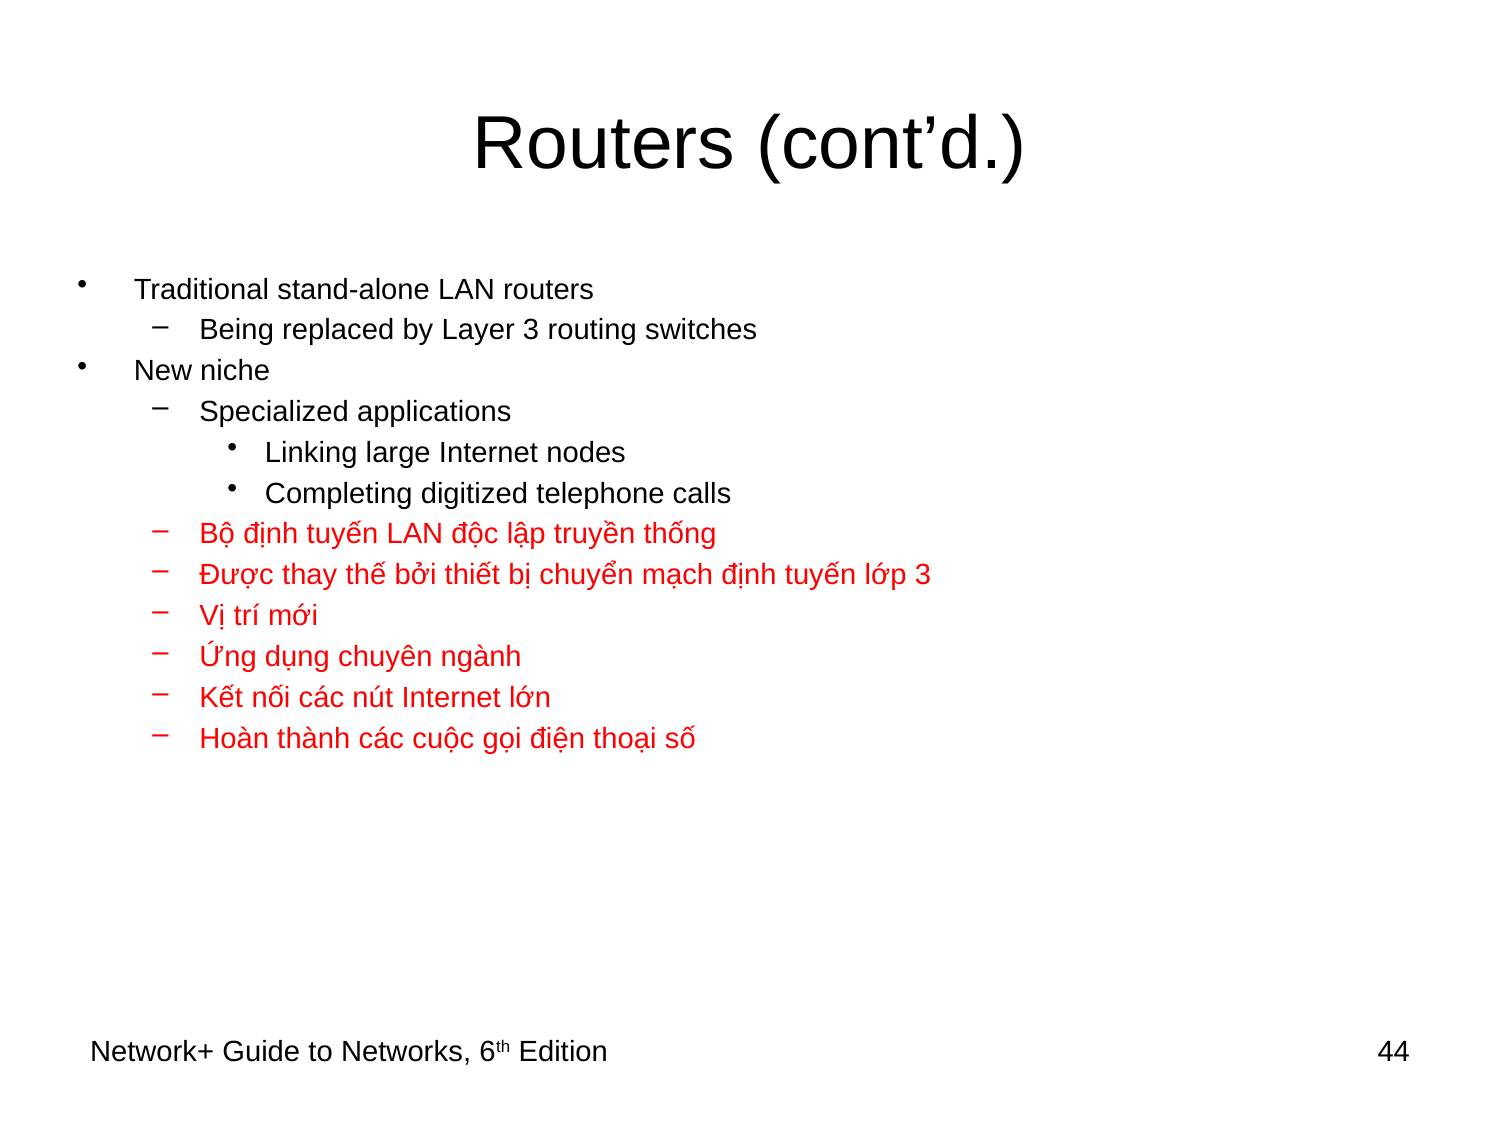

# Routers (cont’d.)
Traditional stand-alone LAN routers
Being replaced by Layer 3 routing switches
New niche
Specialized applications
Linking large Internet nodes
Completing digitized telephone calls
Bộ định tuyến LAN độc lập truyền thống
Được thay thế bởi thiết bị chuyển mạch định tuyến lớp 3
Vị trí mới
Ứng dụng chuyên ngành
Kết nối các nút Internet lớn
Hoàn thành các cuộc gọi điện thoại số

Network+ Guide to Networks, 6th Edition
44